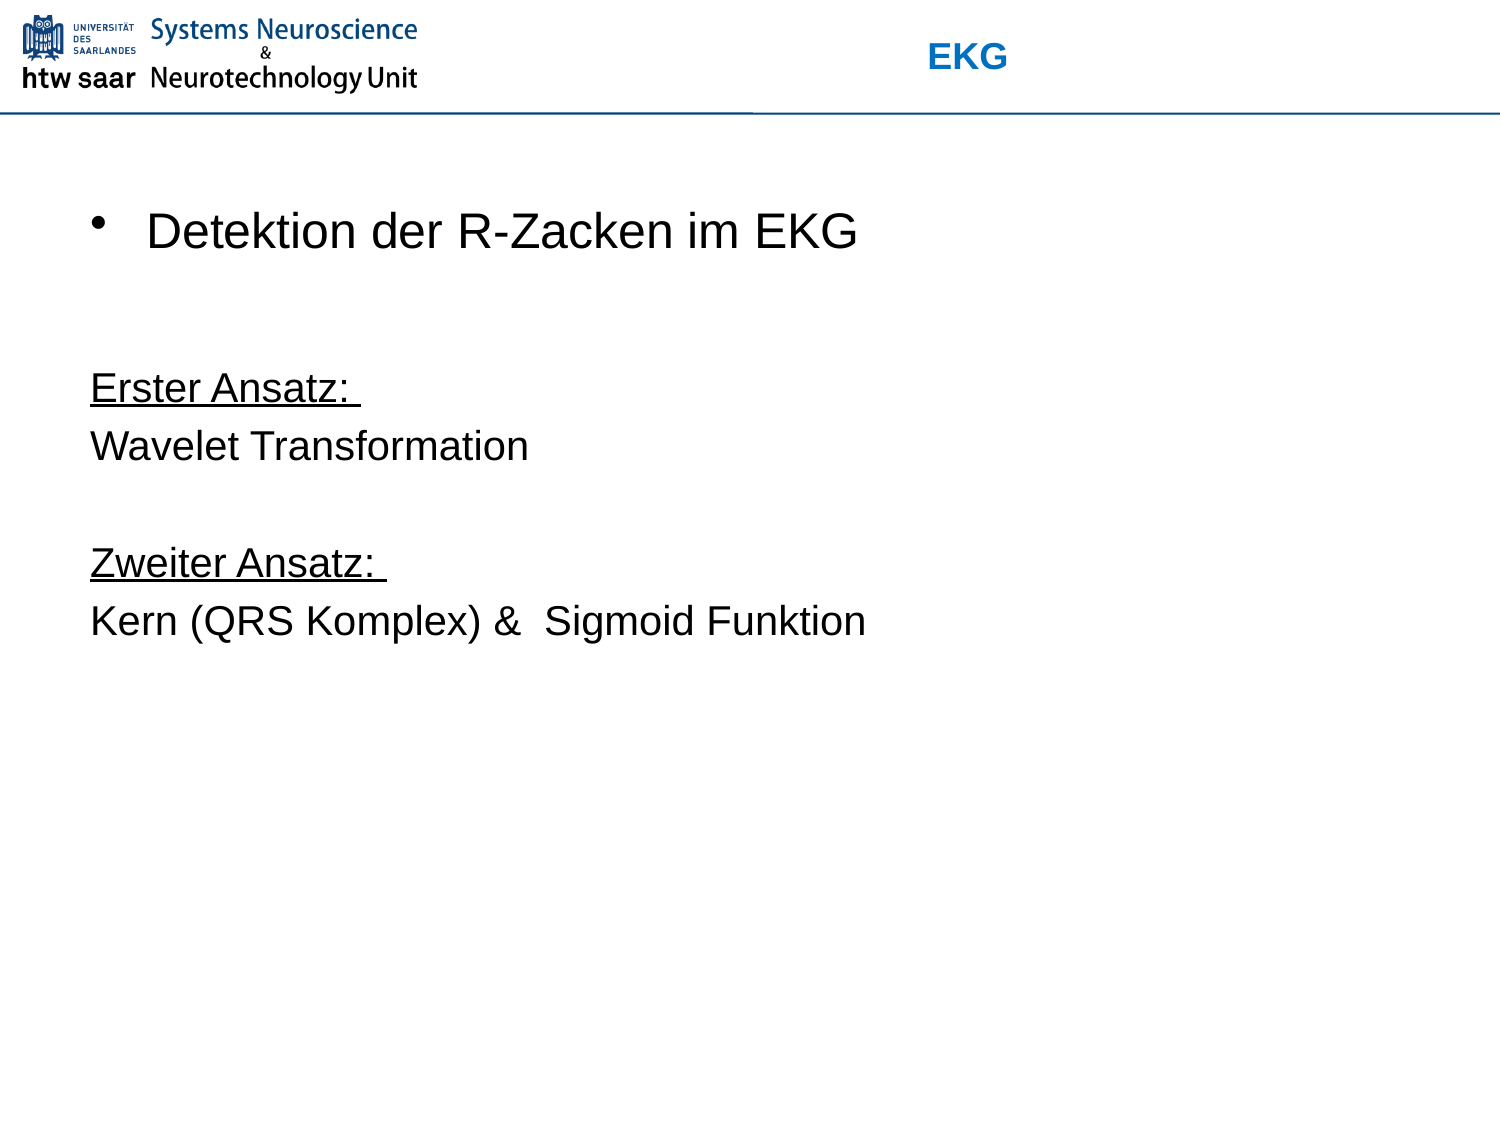

# EKG
Detektion der R-Zacken im EKG

Erster Ansatz:
Wavelet Transformation

Zweiter Ansatz:
Kern (QRS Komplex) &  Sigmoid Funktion